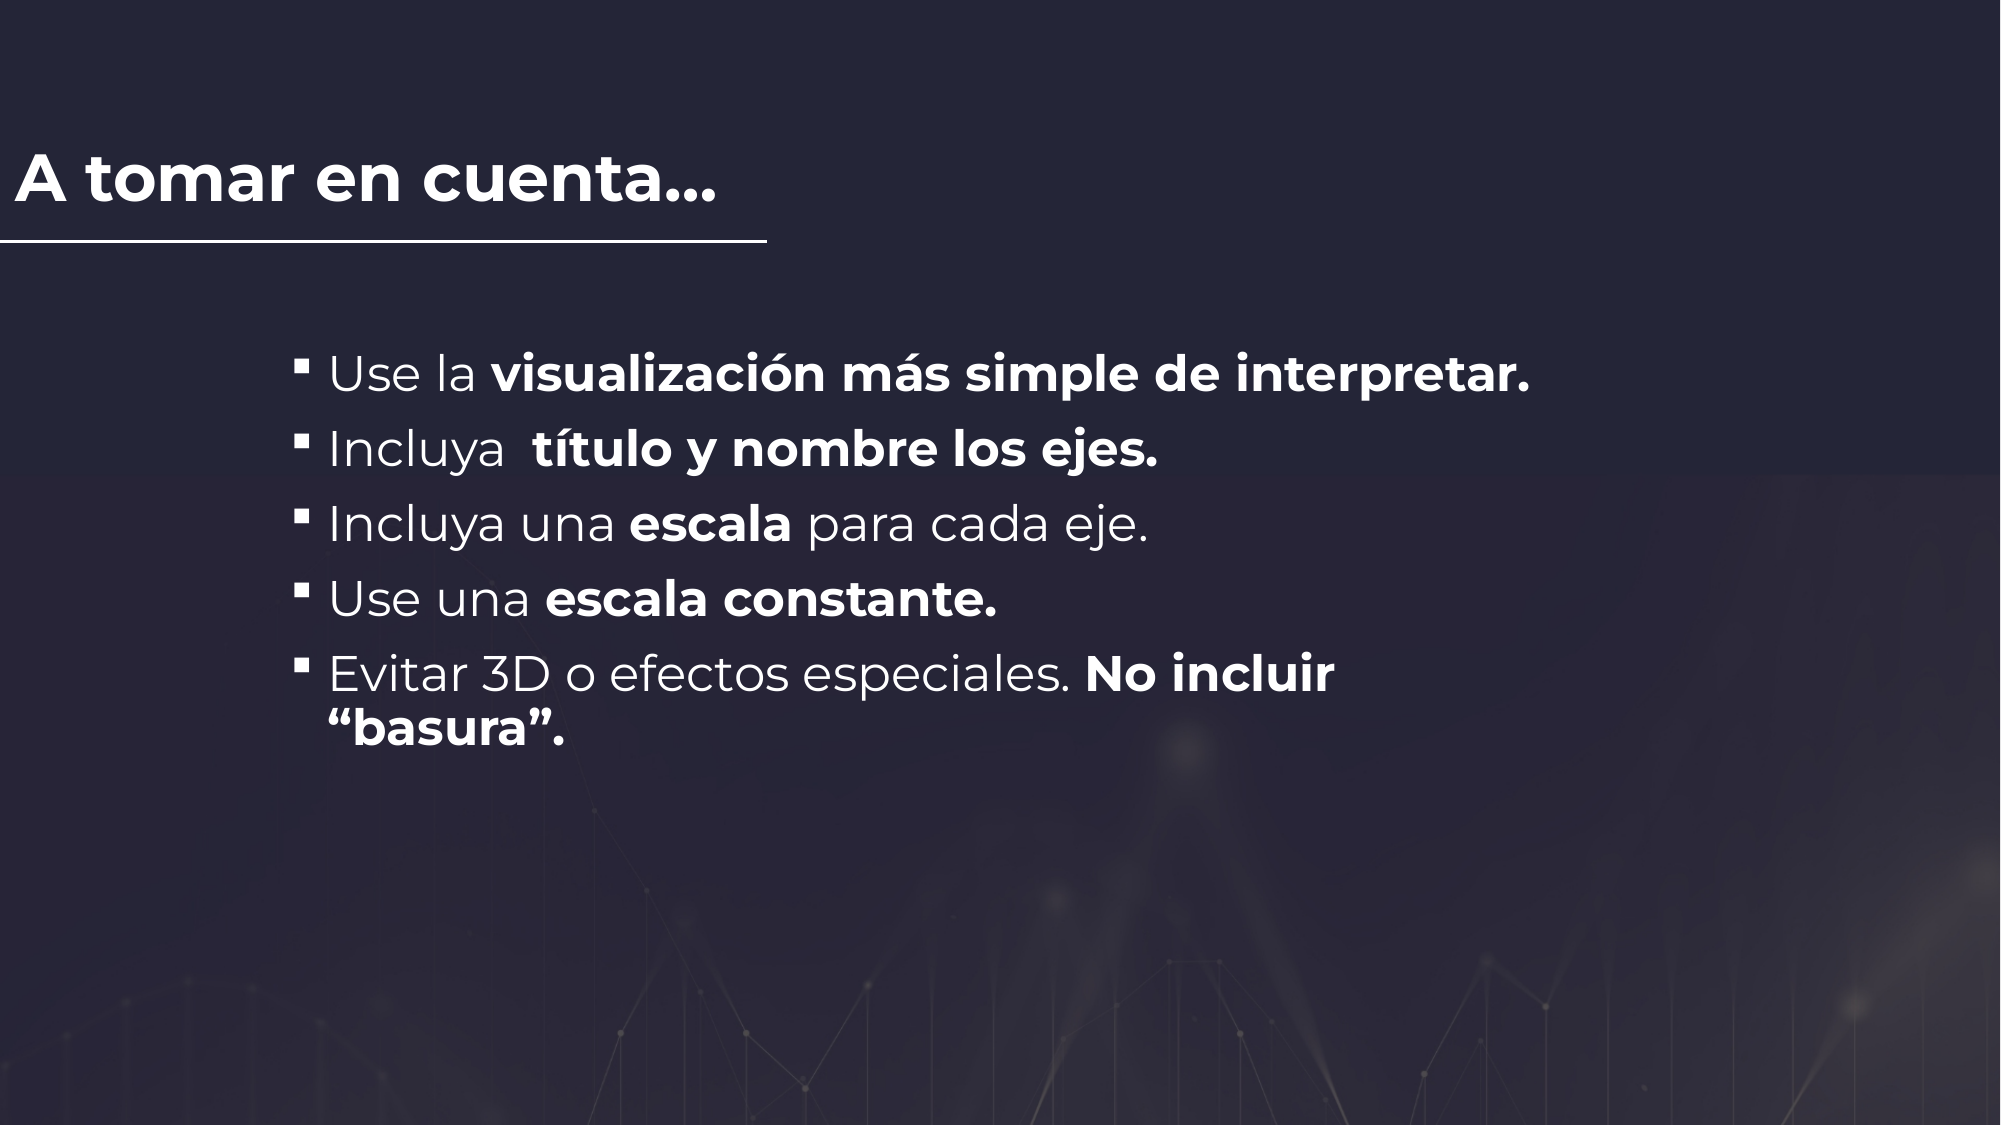

A tomar en cuenta…
Use la visualización más simple de interpretar.
Incluya  título y nombre los ejes.
Incluya una escala para cada eje.
Use una escala constante.
Evitar 3D o efectos especiales. No incluir “basura”.